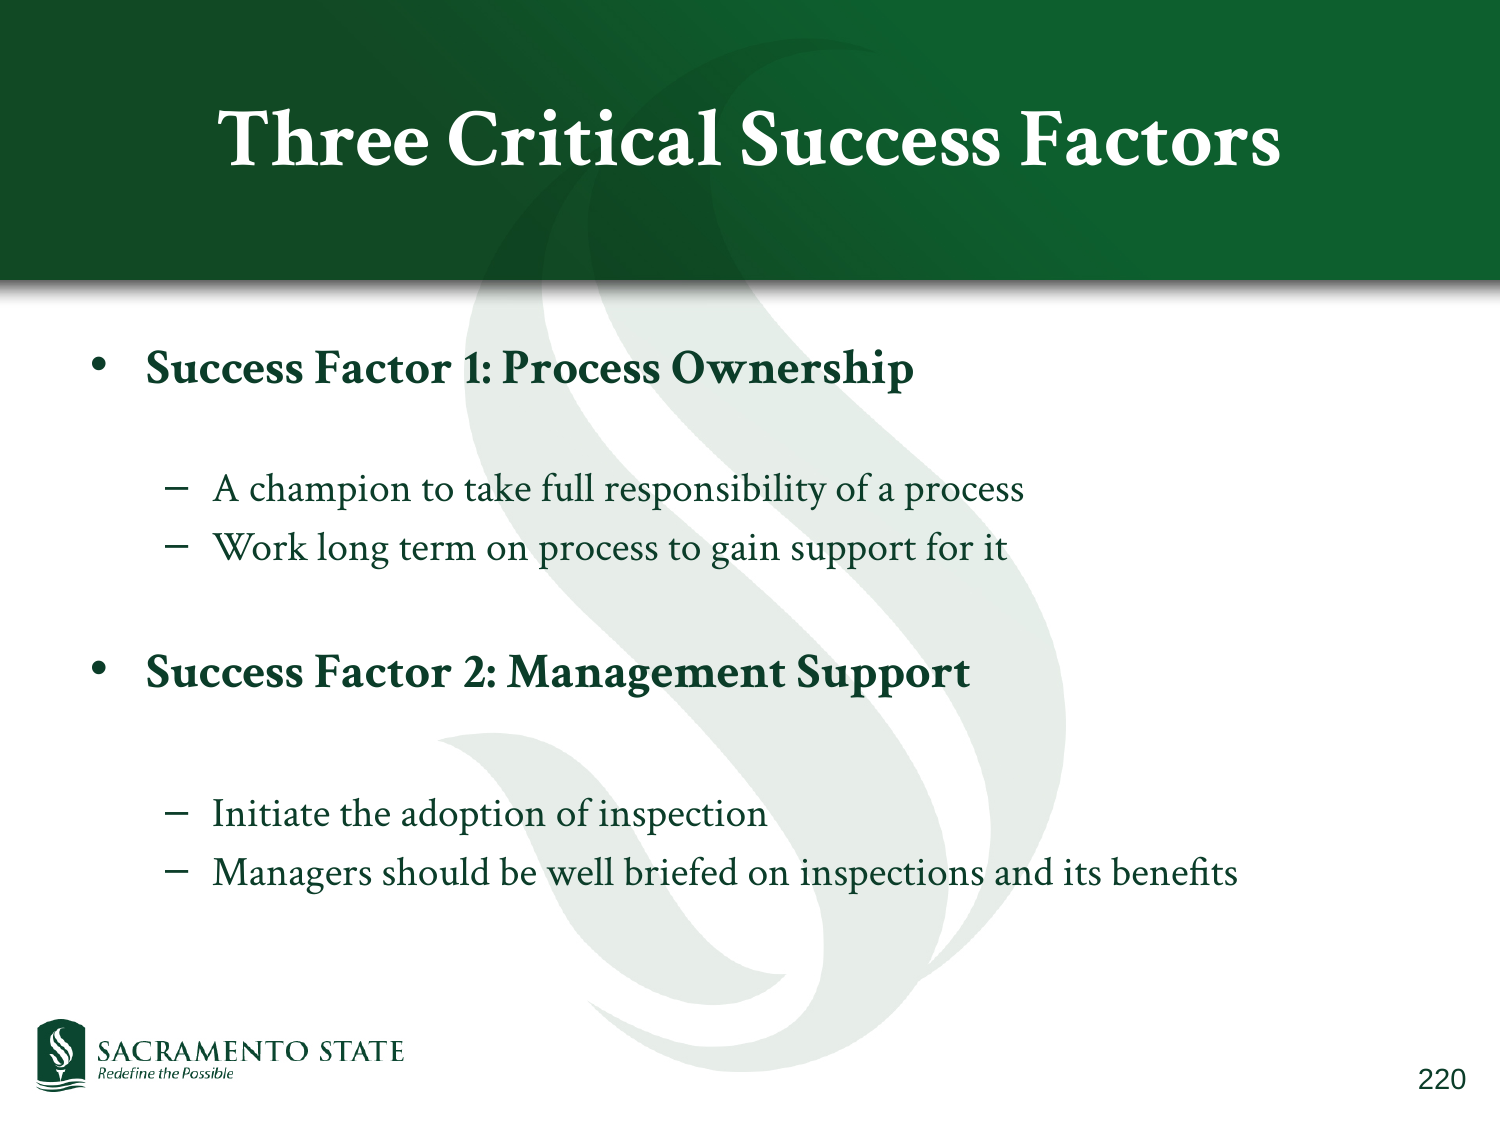

# Three Critical Success Factors
Success Factor 1: Process Ownership

A champion to take full responsibility of a process
Work long term on process to gain support for it

Success Factor 2: Management Support

Initiate the adoption of inspection
Managers should be well briefed on inspections and its benefits

220